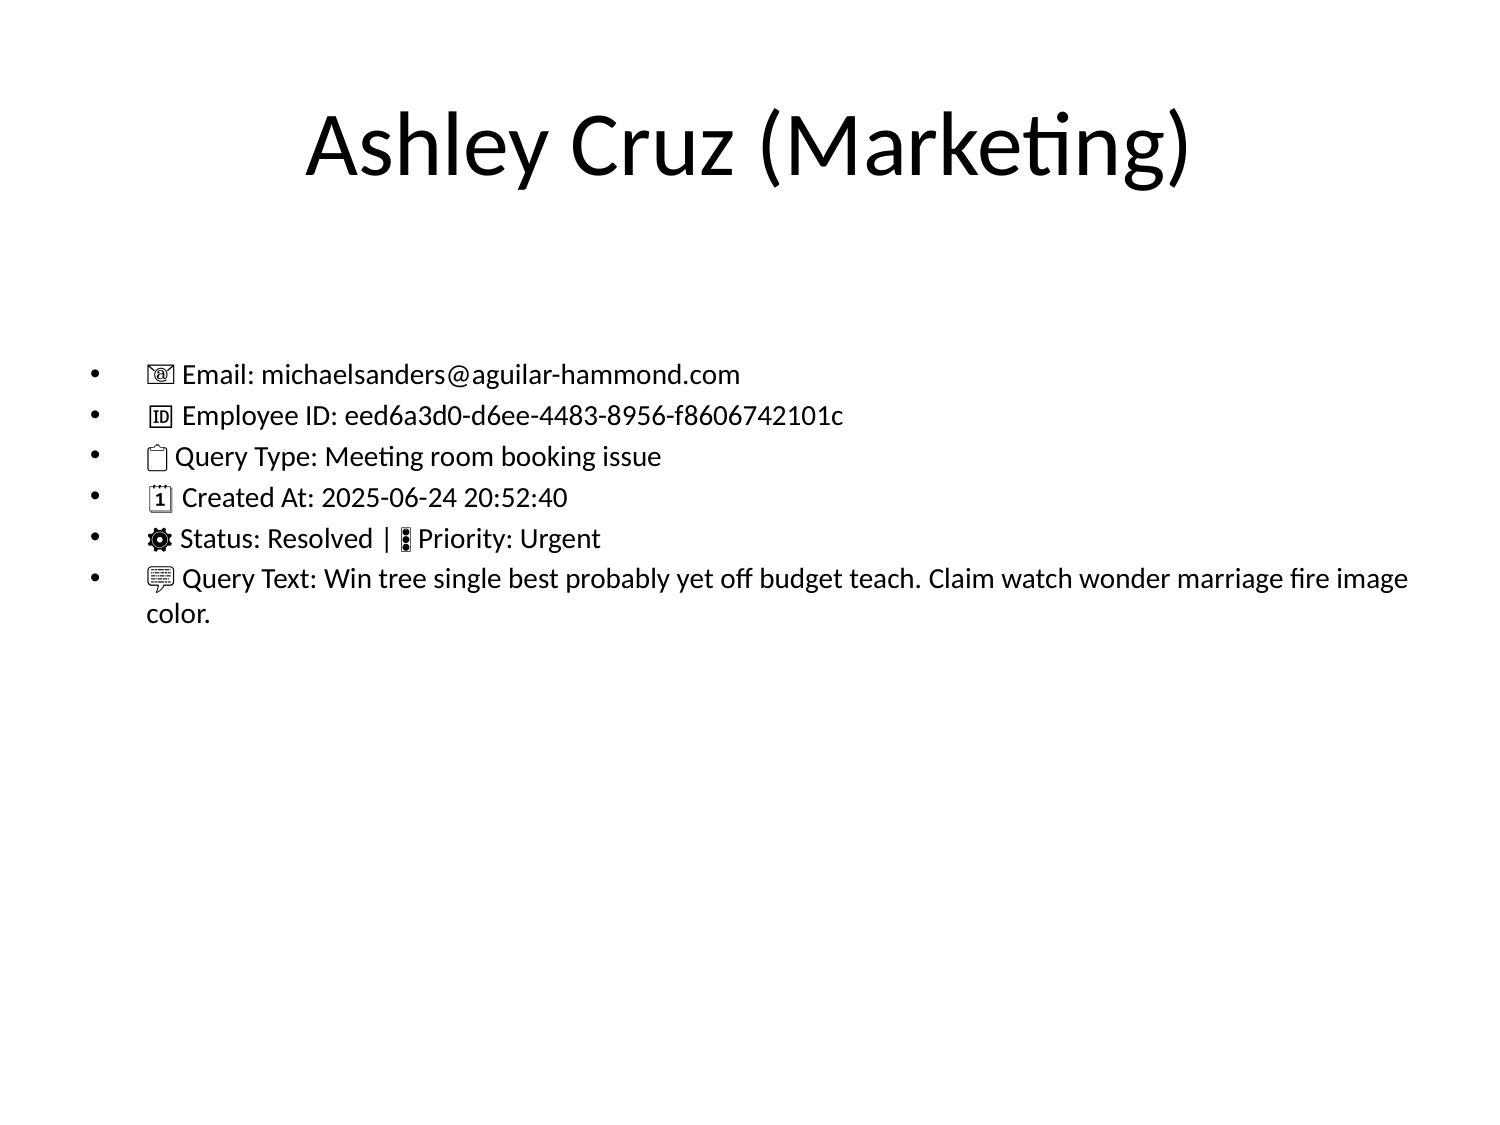

# Ashley Cruz (Marketing)

📧 Email: michaelsanders@aguilar-hammond.com
🆔 Employee ID: eed6a3d0-d6ee-4483-8956-f8606742101c
📋 Query Type: Meeting room booking issue
🗓 Created At: 2025-06-24 20:52:40
⚙ Status: Resolved | 🚦 Priority: Urgent
💬 Query Text: Win tree single best probably yet off budget teach. Claim watch wonder marriage fire image color.